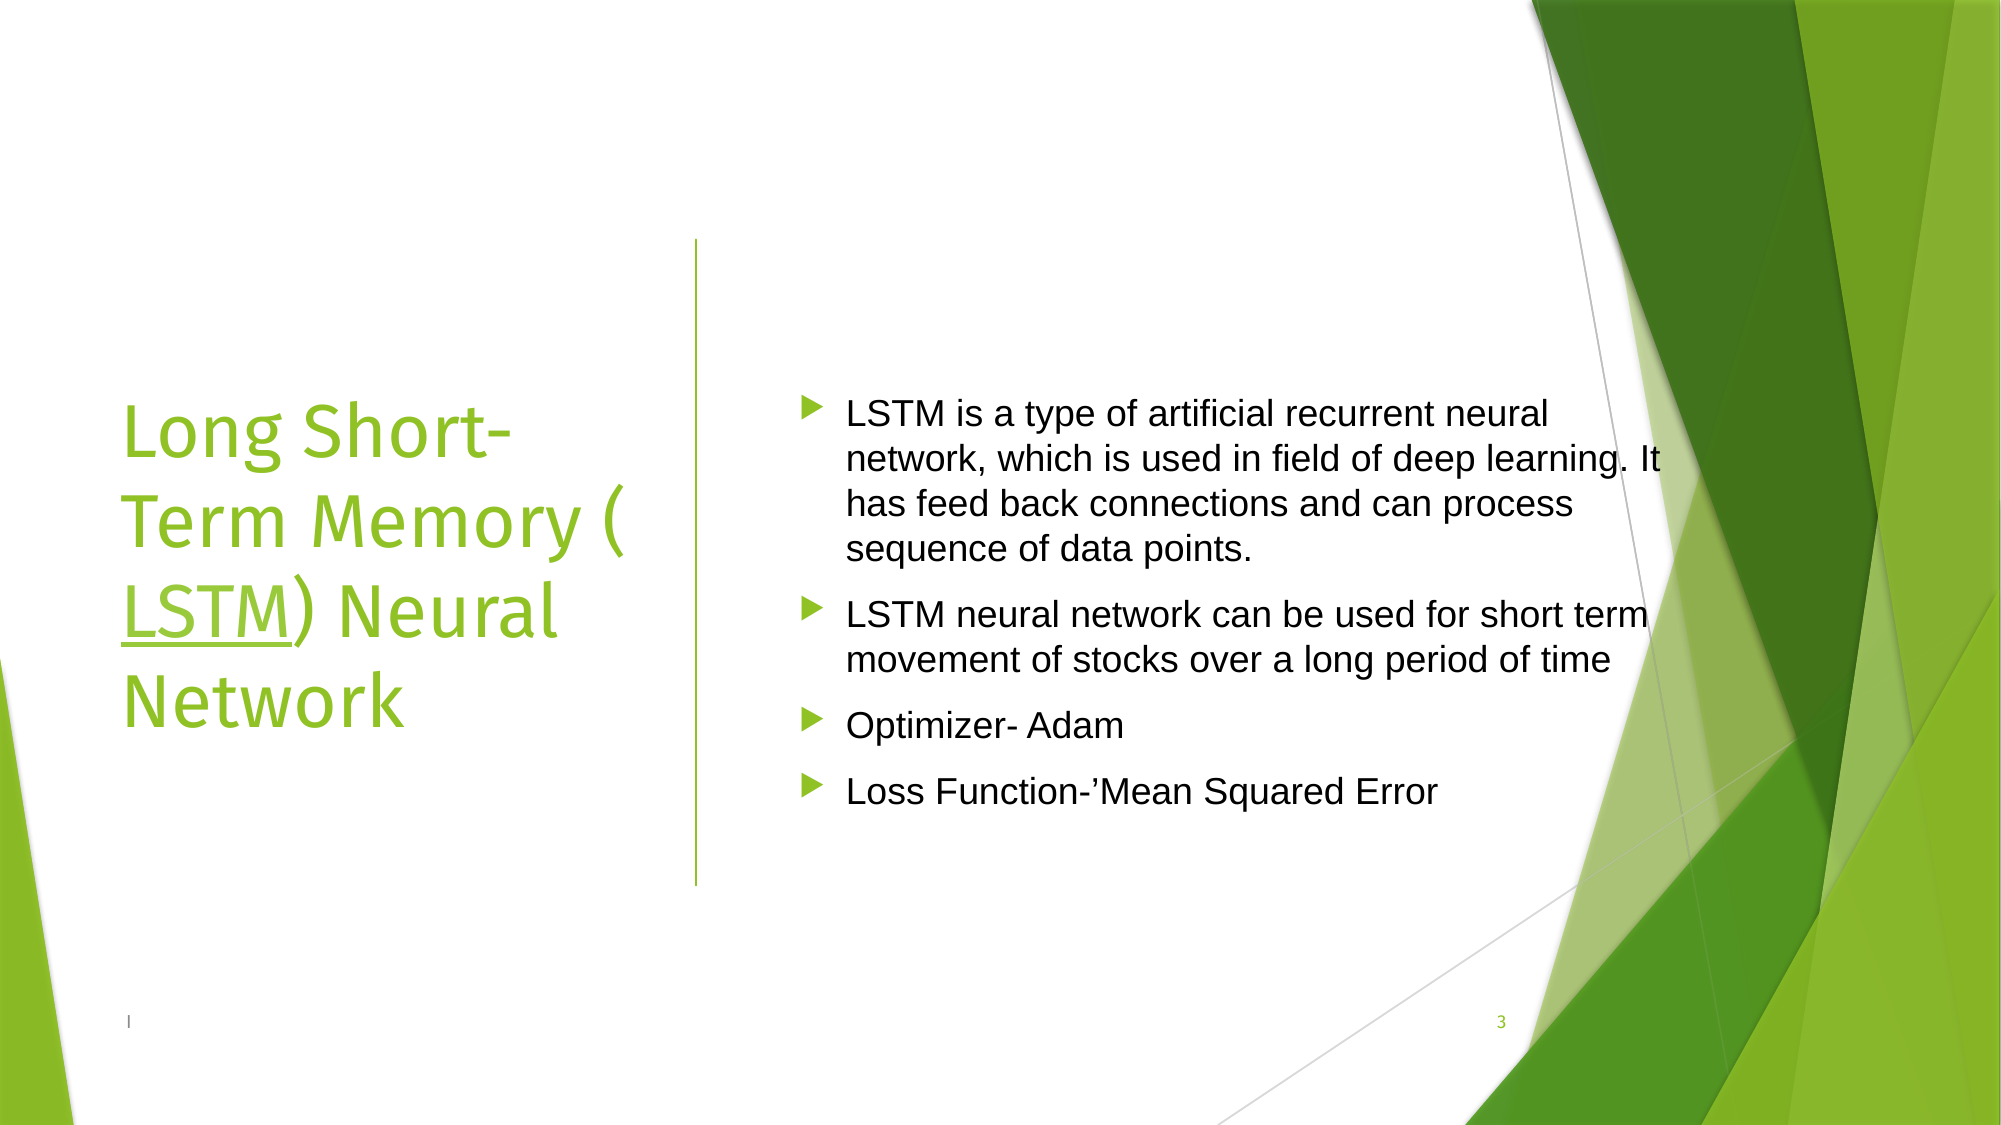

LSTM is a type of artificial recurrent neural network, which is used in field of deep learning. It has feed back connections and can process sequence of data points.
LSTM neural network can be used for short term movement of stocks over a long period of time
Optimizer- Adam
Loss Function-’Mean Squared Error

# Long Short-Term Memory (LSTM) Neural Network

I
3